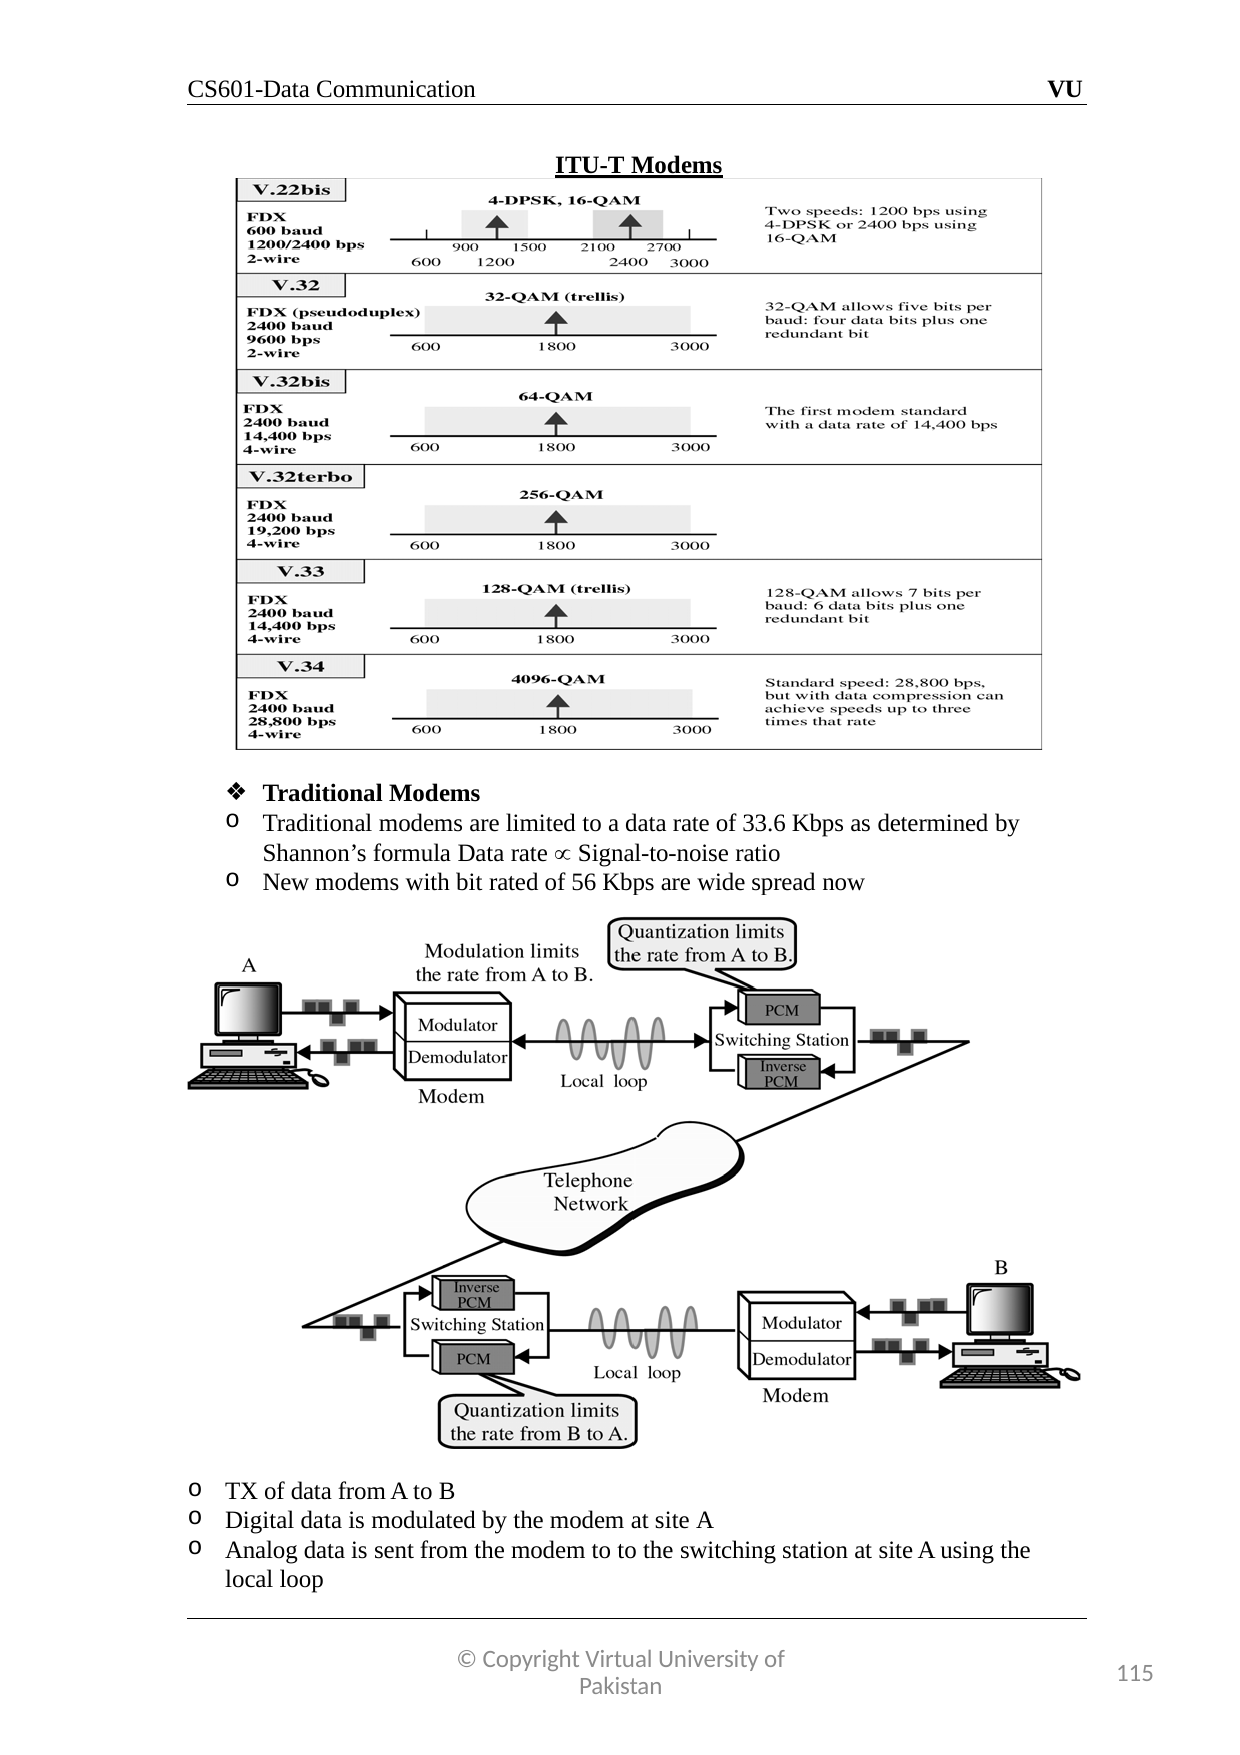

CS601-Data Communication
VU

ITU-T Modems

Traditional Modems
Traditional modems are limited to a data rate of 33.6 Kbps as determined by
Shannon’s formula Data rate ∝ Signal-to-noise ratio
New modems with bit rated of 56 Kbps are wide spread now

TX of data from A to B
Digital data is modulated by the modem at site A
Analog data is sent from the modem to to the switching station at site A using the  local loop

© Copyright Virtual University of Pakistan
115